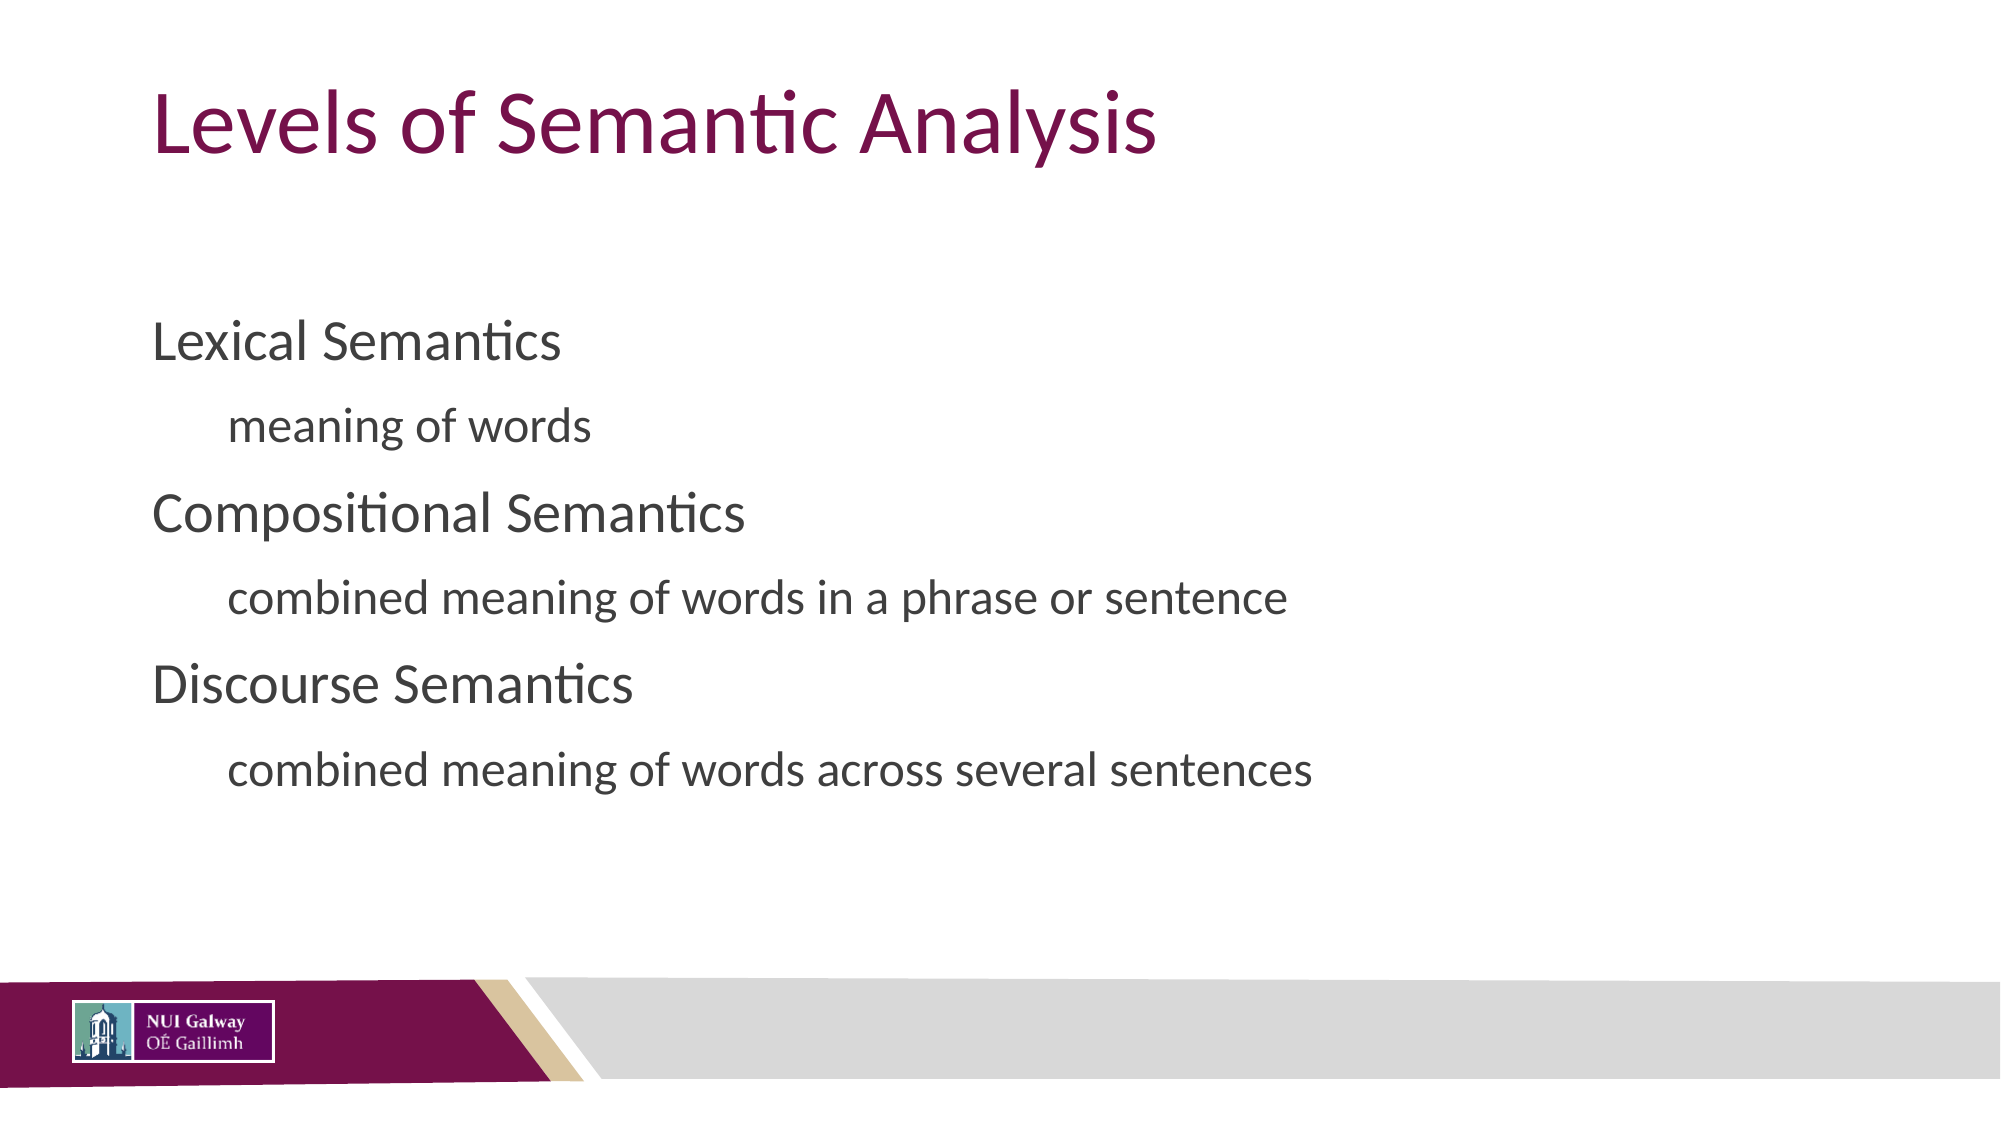

# Levels of Semantic Analysis
Lexical Semantics
meaning of words
Compositional Semantics
combined meaning of words in a phrase or sentence
Discourse Semantics
combined meaning of words across several sentences